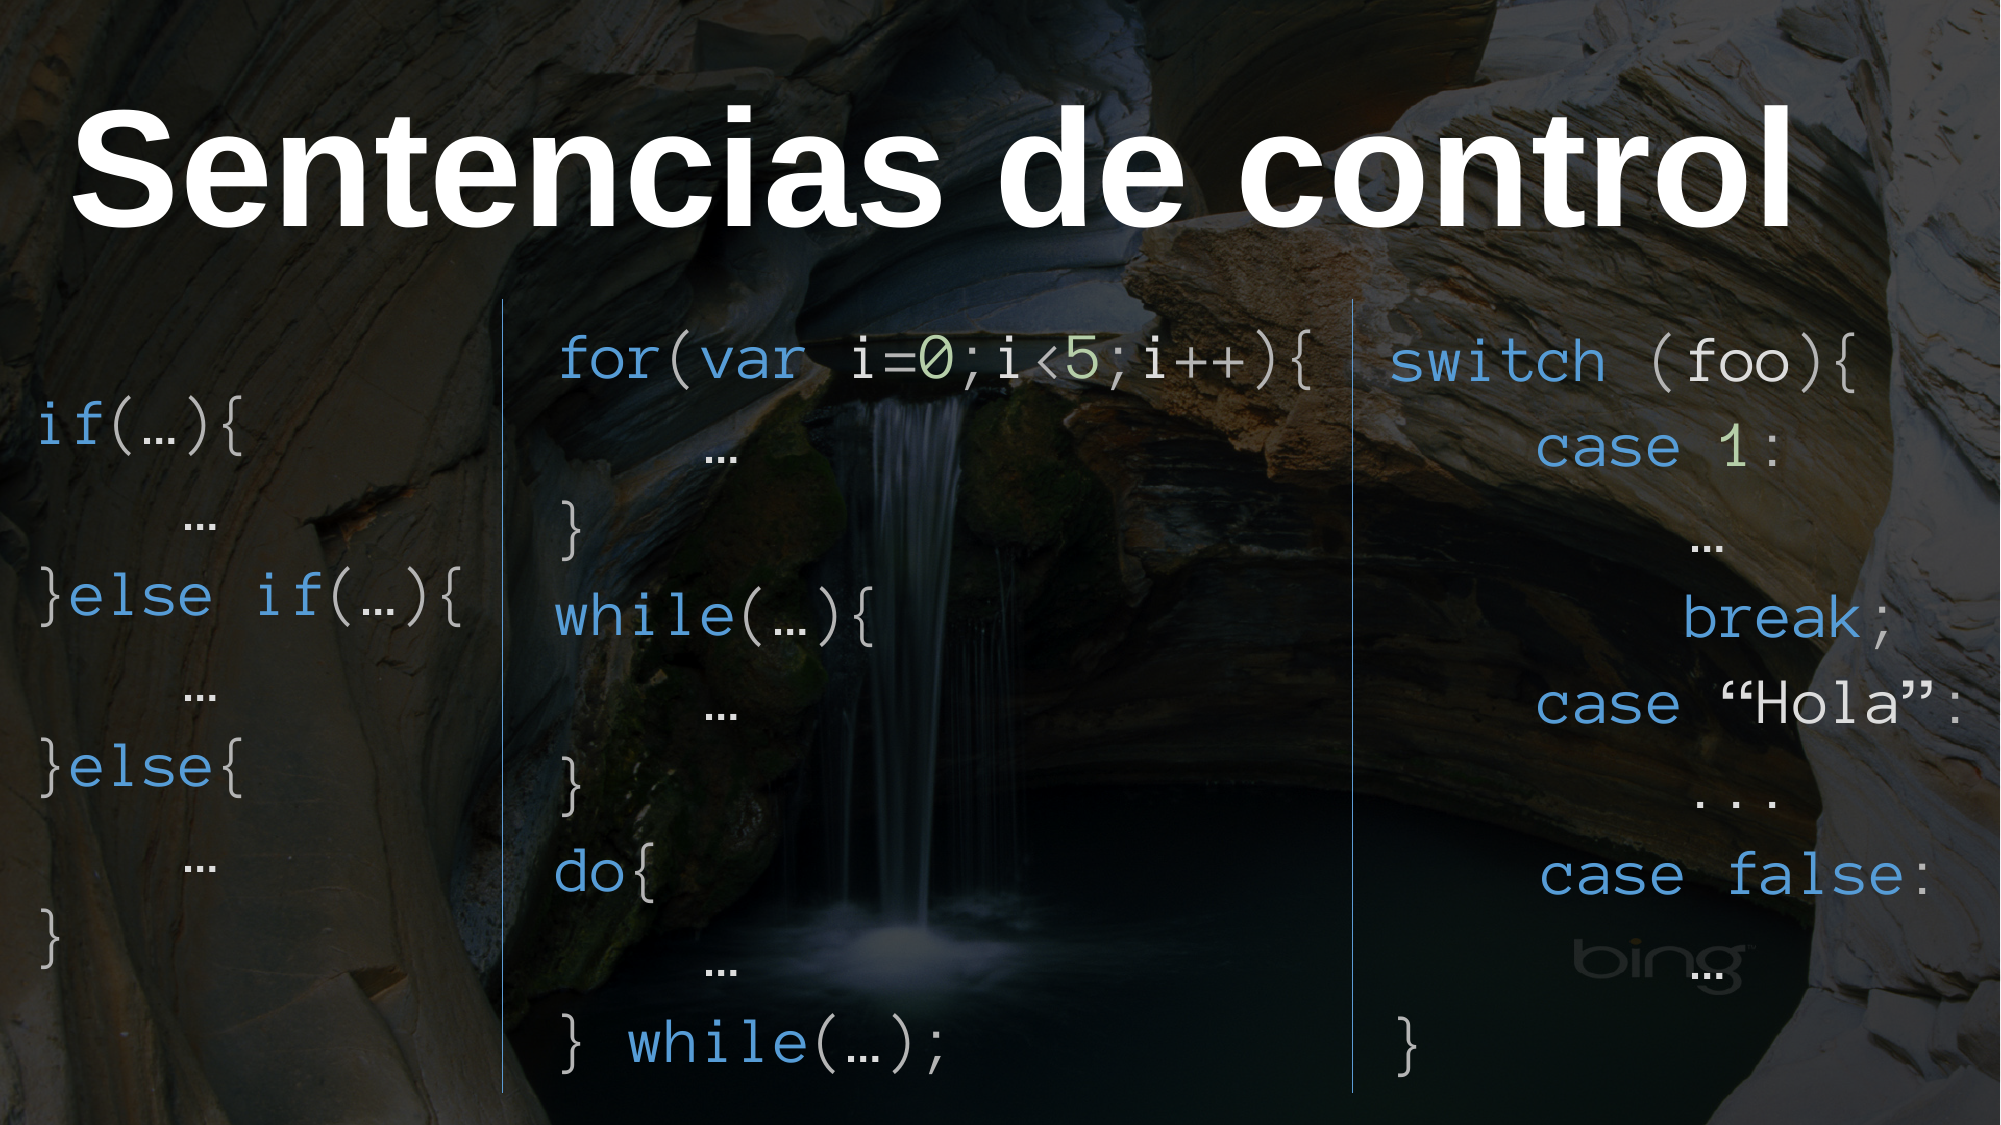

Sentencias de control
for(var i=0;i<5;i++){
	…
}
while(…){
	…
}
do{
	…
} while(…);

switch (foo){
    case 1:
		…
        break;
    case “Hola”:
        ...
	case false:
		…
}

if(…){
	…
}else if(…){
	…
}else{
	…
}